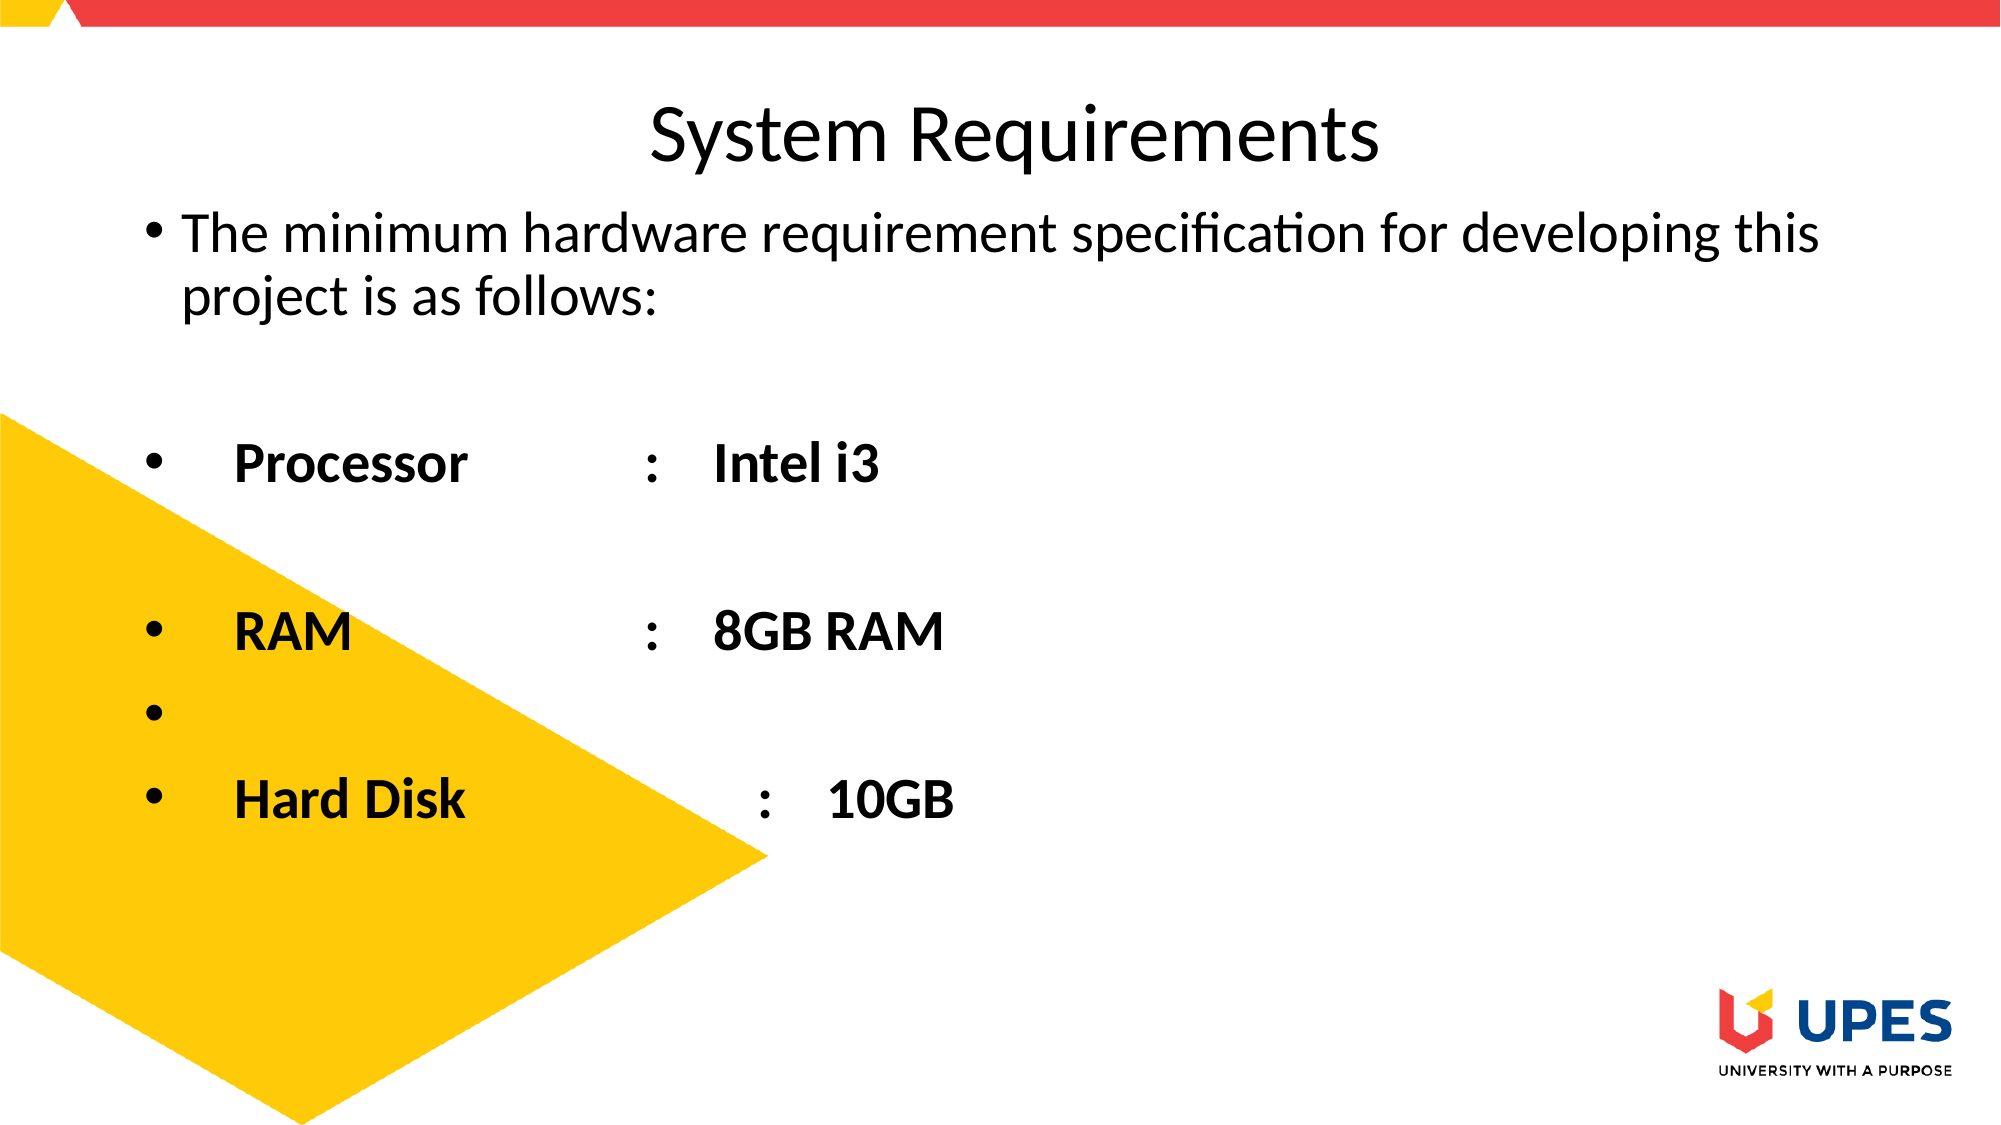

System Requirements

The minimum hardware requirement specification for developing this project is as follows:

    Processor           	 :    Intel i3

    RAM                   	 :    8GB RAM

    Hard Disk                      :    10GB